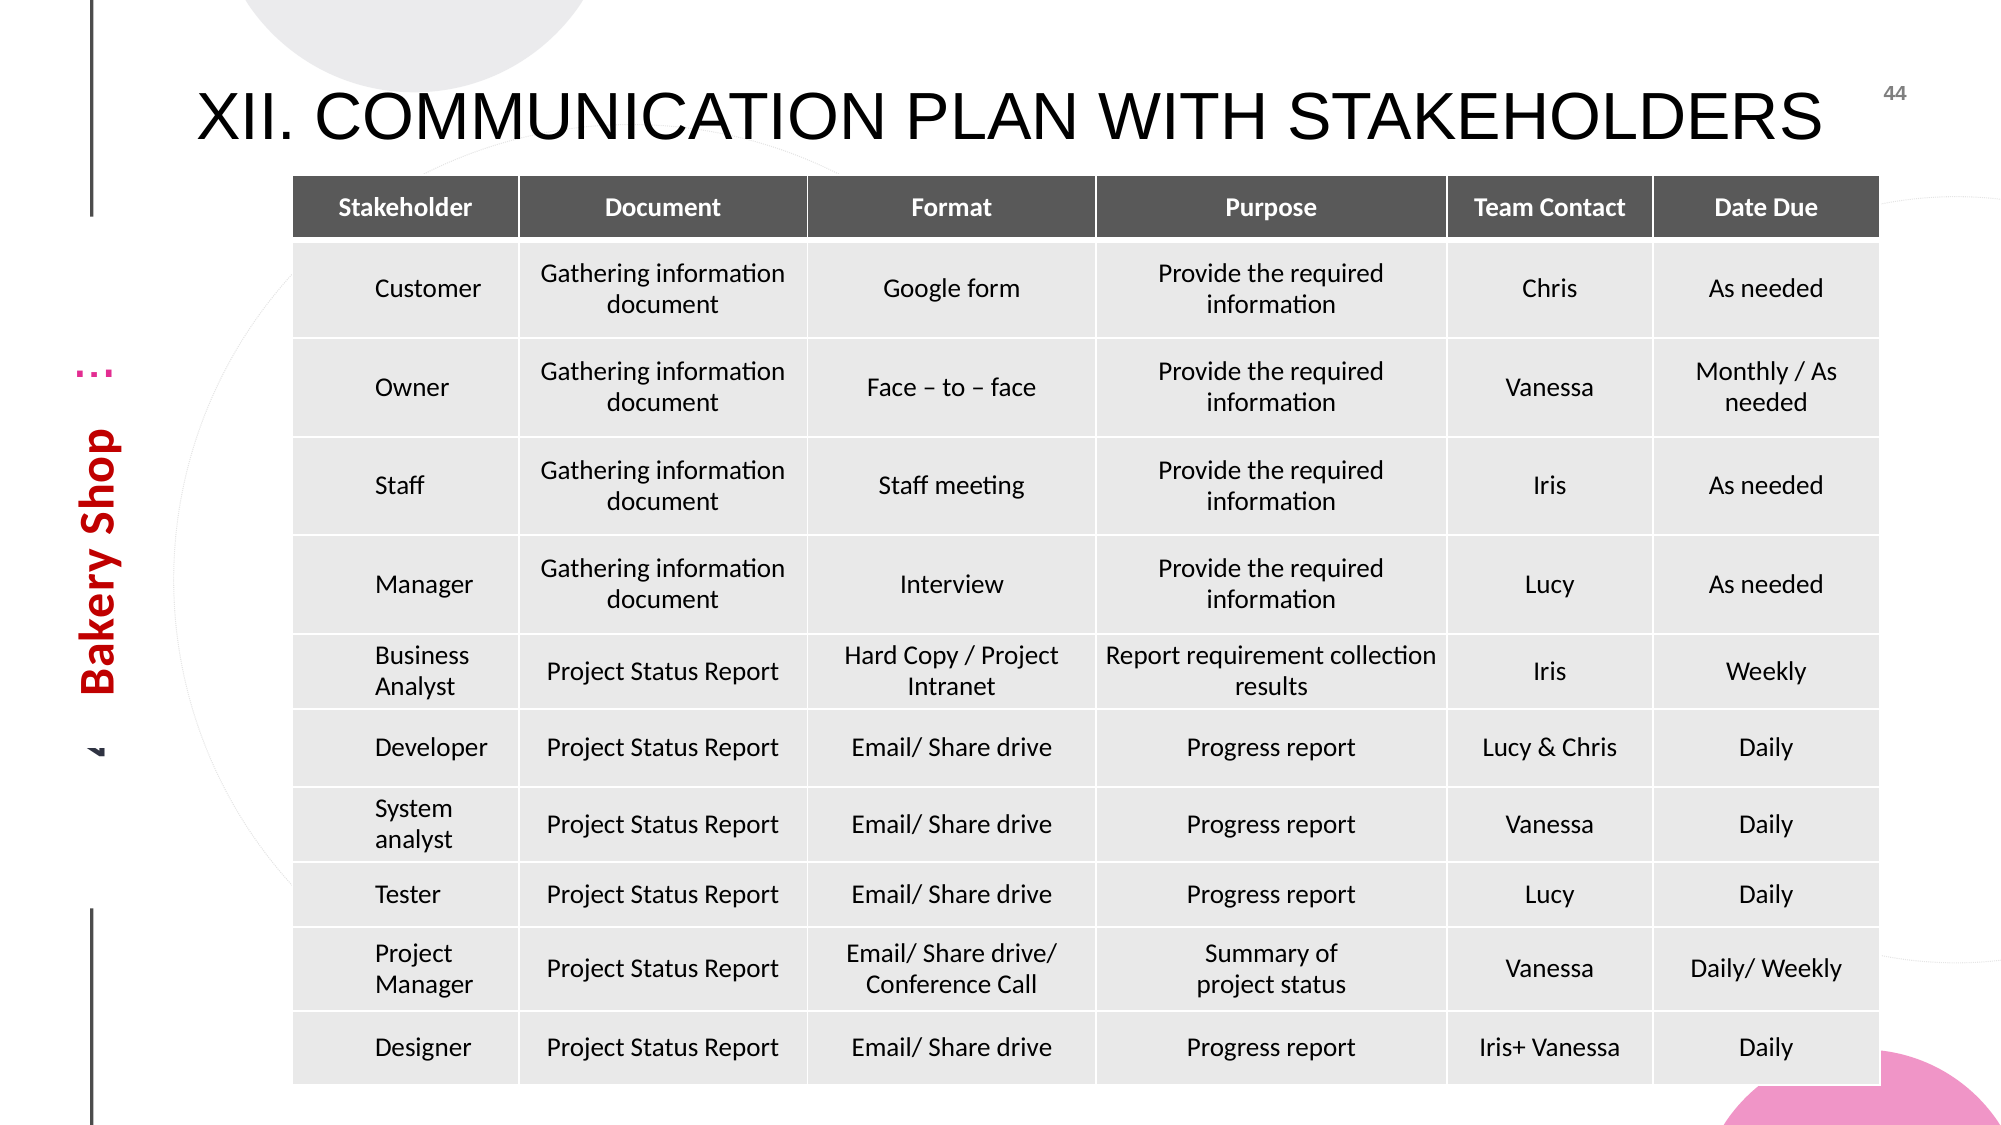

# XII. COMMUNICATION PLAN WITH STAKEHOLDERS
| Stakeholder | Document | Format | Purpose | Team Contact | Date Due |
| --- | --- | --- | --- | --- | --- |
| Customer | Gathering information document | Google form | Provide the required information | Chris | As needed |
| Owner | Gathering information document | Face – to – face | Provide the required information | Vanessa | Monthly / As needed |
| Staff | Gathering information document | Staff meeting | Provide the required information | Iris | As needed |
| Manager | Gathering information document | Interview | Provide the required information | Lucy | As needed |
| Business Analyst | Project Status Report | Hard Copy / Project Intranet | Report requirement collection results | Iris | Weekly |
| Developer | Project Status Report | Email/ Share drive | Progress report | Lucy & Chris | Daily |
| System analyst | Project Status Report | Email/ Share drive | Progress report | Vanessa | Daily |
| Tester | Project Status Report | Email/ Share drive | Progress report | Lucy | Daily |
| Project Manager | Project Status Report | Email/ Share drive/ Conference Call | Summary of project status | Vanessa | Daily/ Weekly |
| Designer | Project Status Report | Email/ Share drive | Progress report | Iris+ Vanessa | Daily |
Bakery Shop